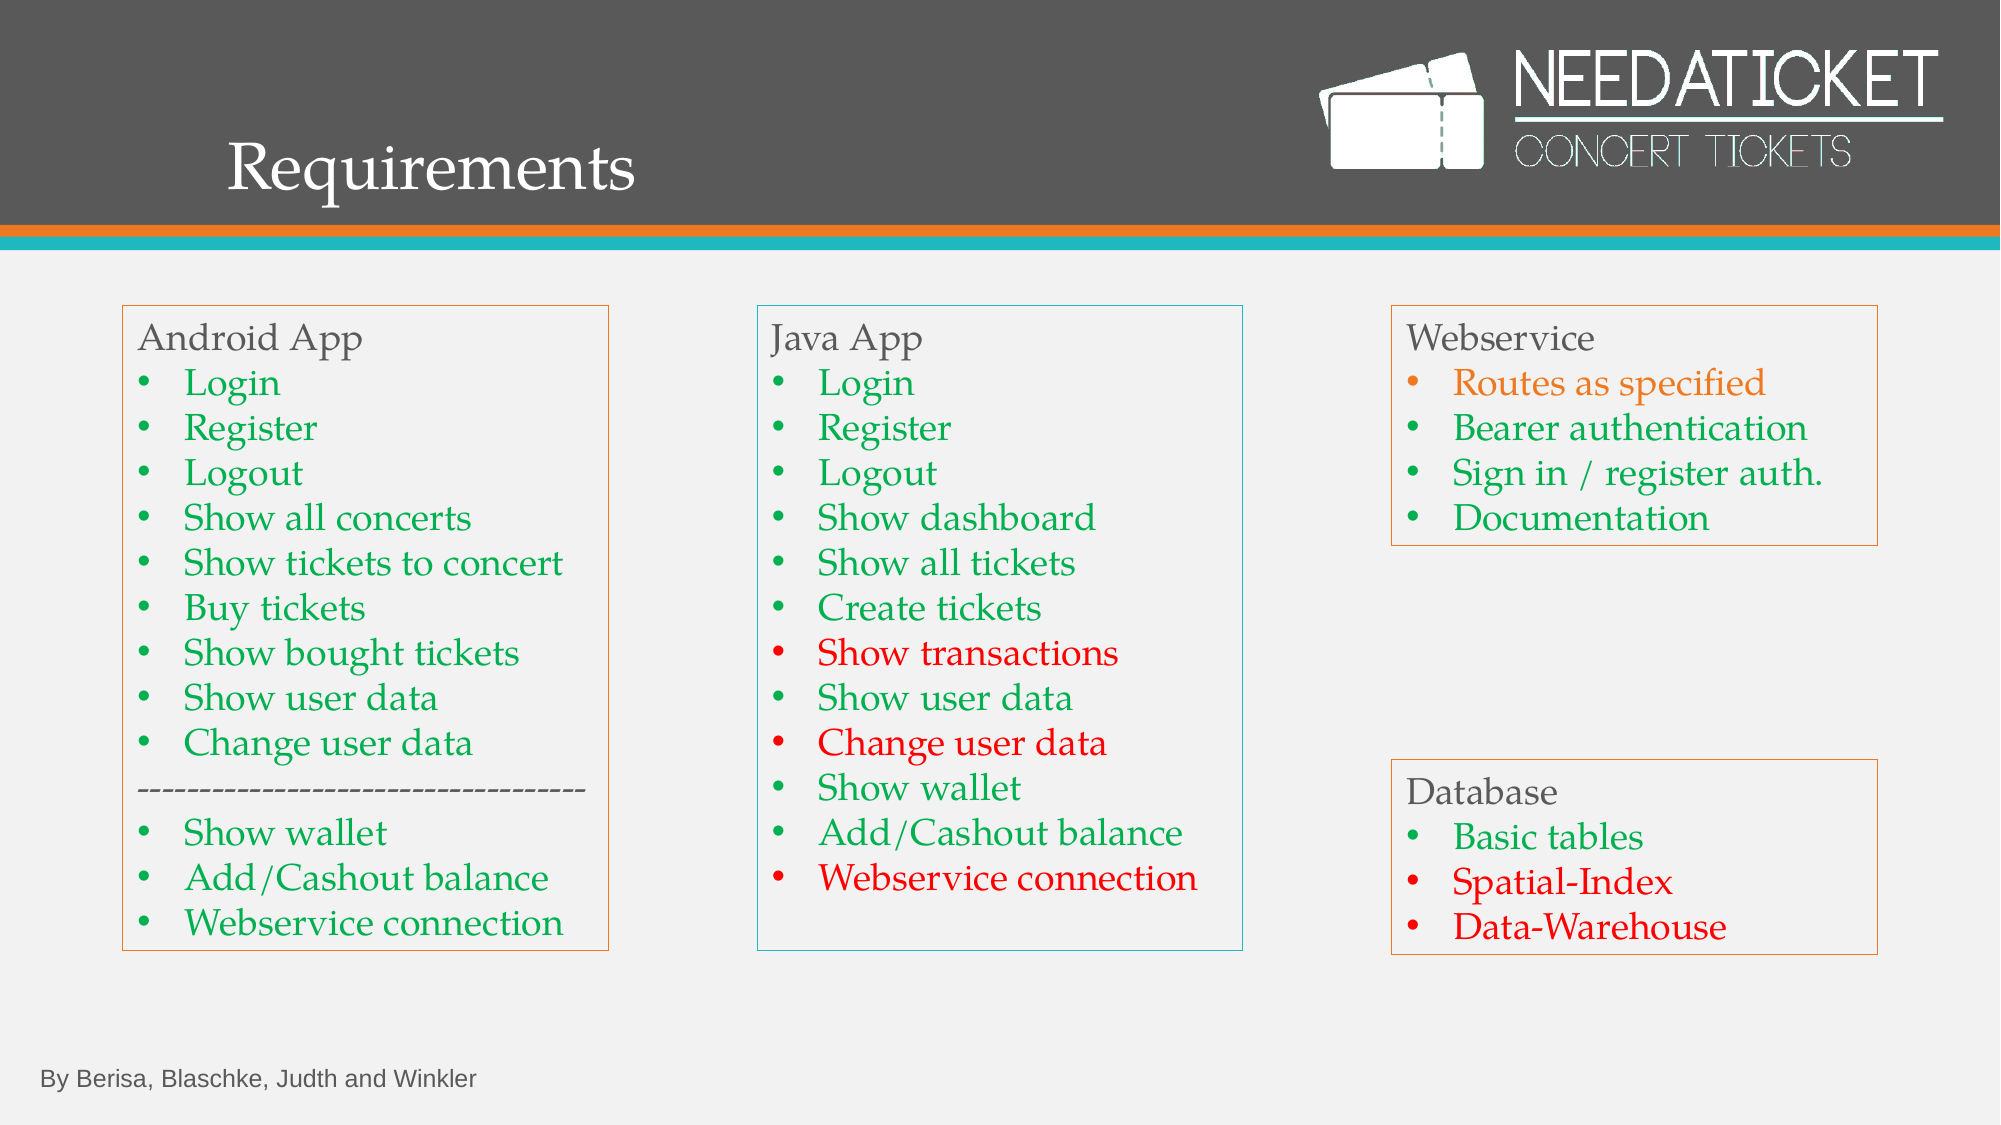

# Requirements
Java App
Login
Register
Logout
Show dashboard
Show all tickets
Create tickets
Show transactions
Show user data
Change user data
Show wallet
Add/Cashout balance
Webservice connection

Android App
Login
Register
Logout
Show all concerts
Show tickets to concert
Buy tickets
Show bought tickets
Show user data
Change user data
------------------------------------
Show wallet
Add/Cashout balance
Webservice connection
Webservice
Routes as specified
Bearer authentication
Sign in / register auth.
Documentation
Database
Basic tables
Spatial-Index
Data-Warehouse